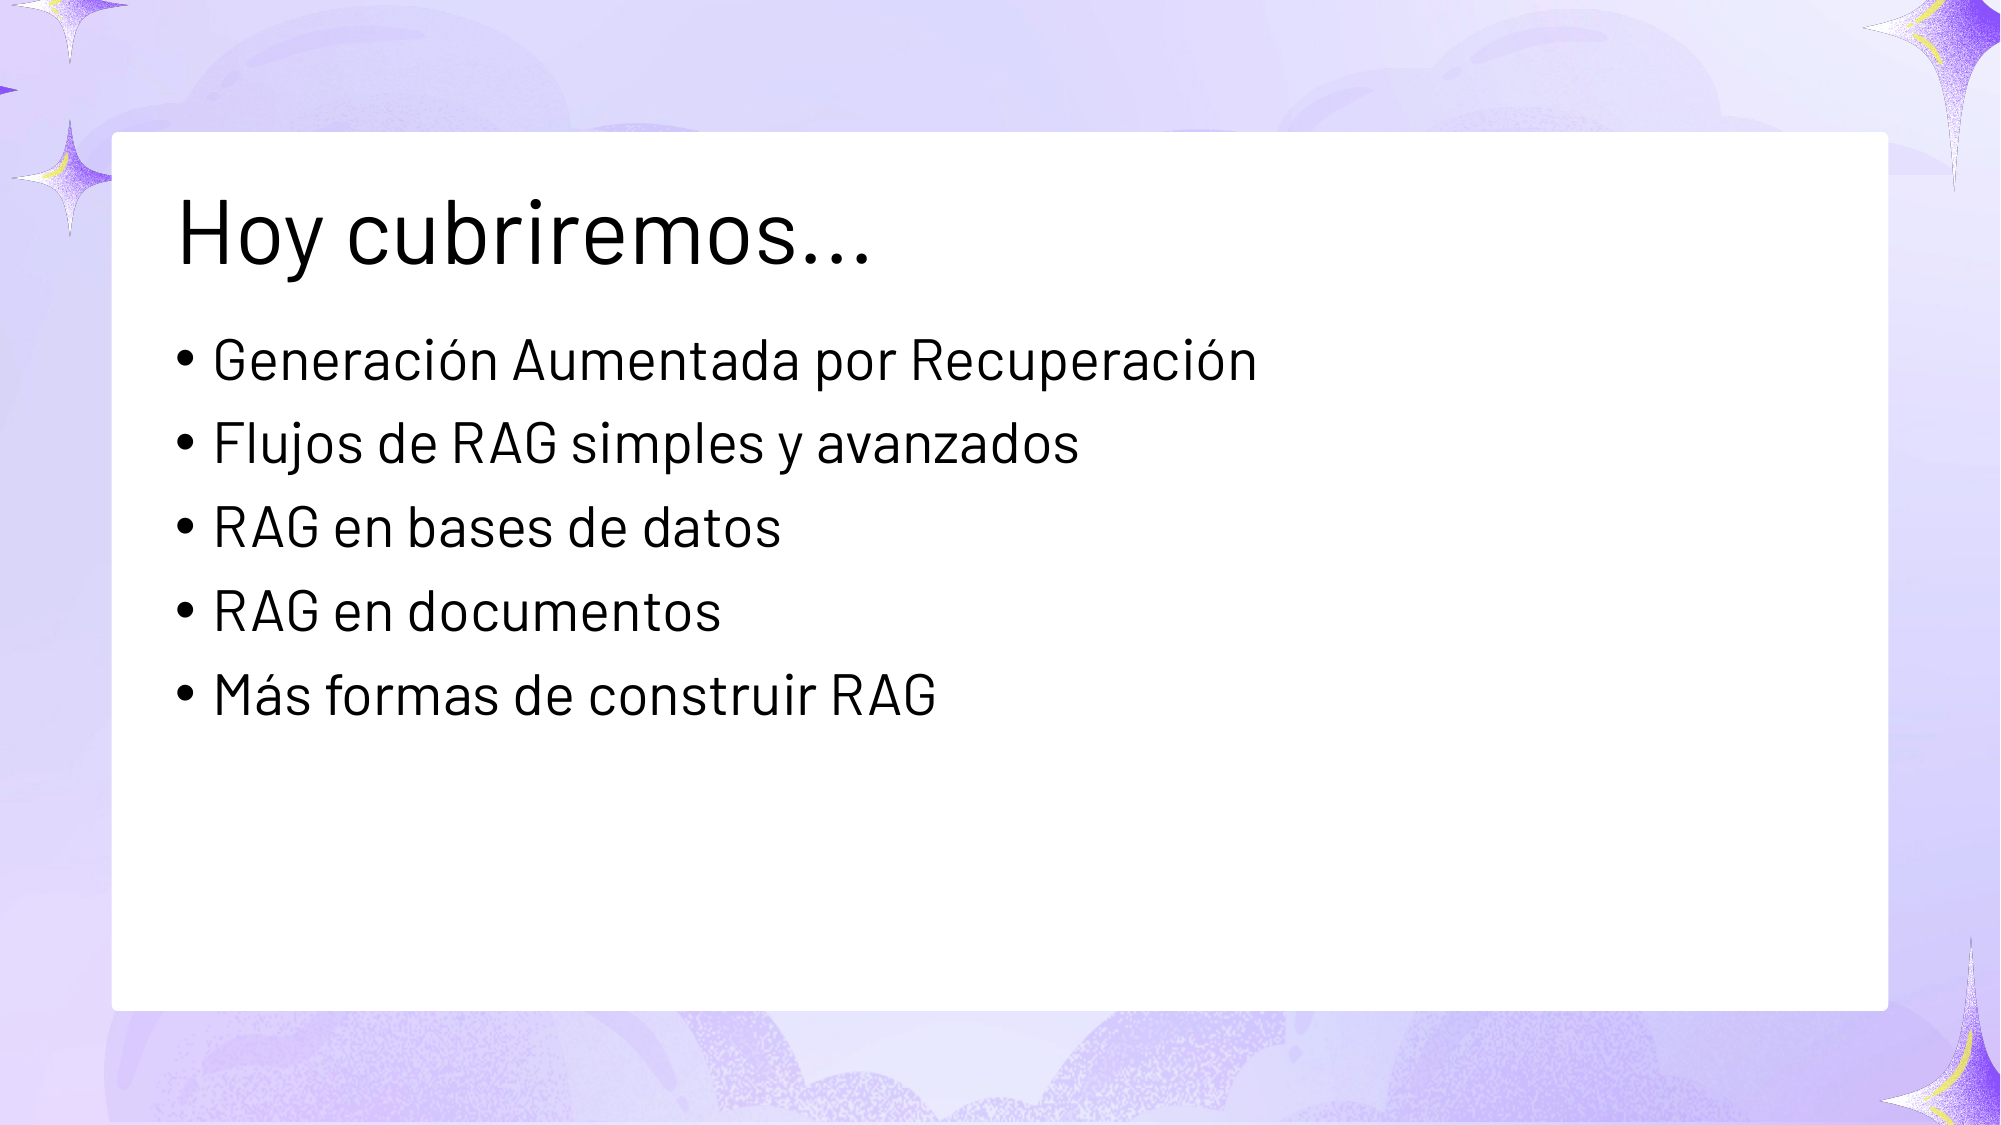

# Hoy cubriremos...
Generación Aumentada por Recuperación
Flujos de RAG simples y avanzados
RAG en bases de datos
RAG en documentos
Más formas de construir RAG